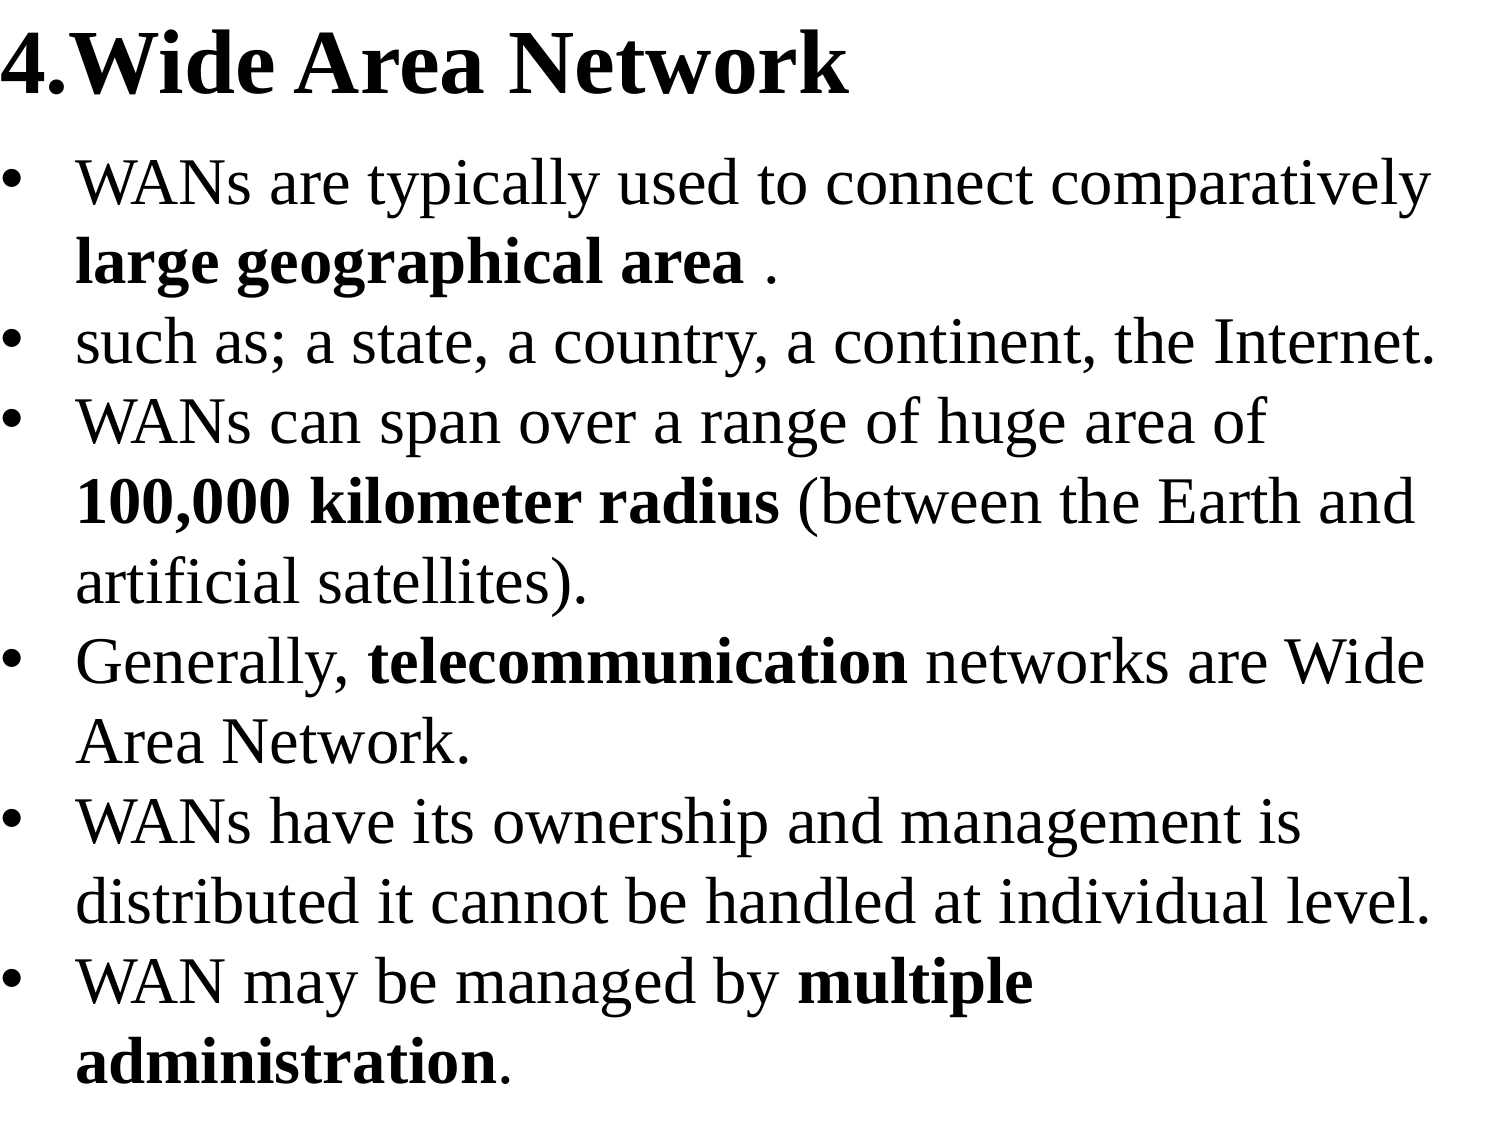

4.Wide Area Network
WANs are typically used to connect comparatively large geographical area .
such as; a state, a country, a continent, the Internet.
WANs can span over a range of huge area of 100,000 kilometer radius (between the Earth and artificial satellites).
Generally, telecommunication networks are Wide Area Network.
WANs have its ownership and management is distributed it cannot be handled at individual level.
WAN may be managed by multiple administration.